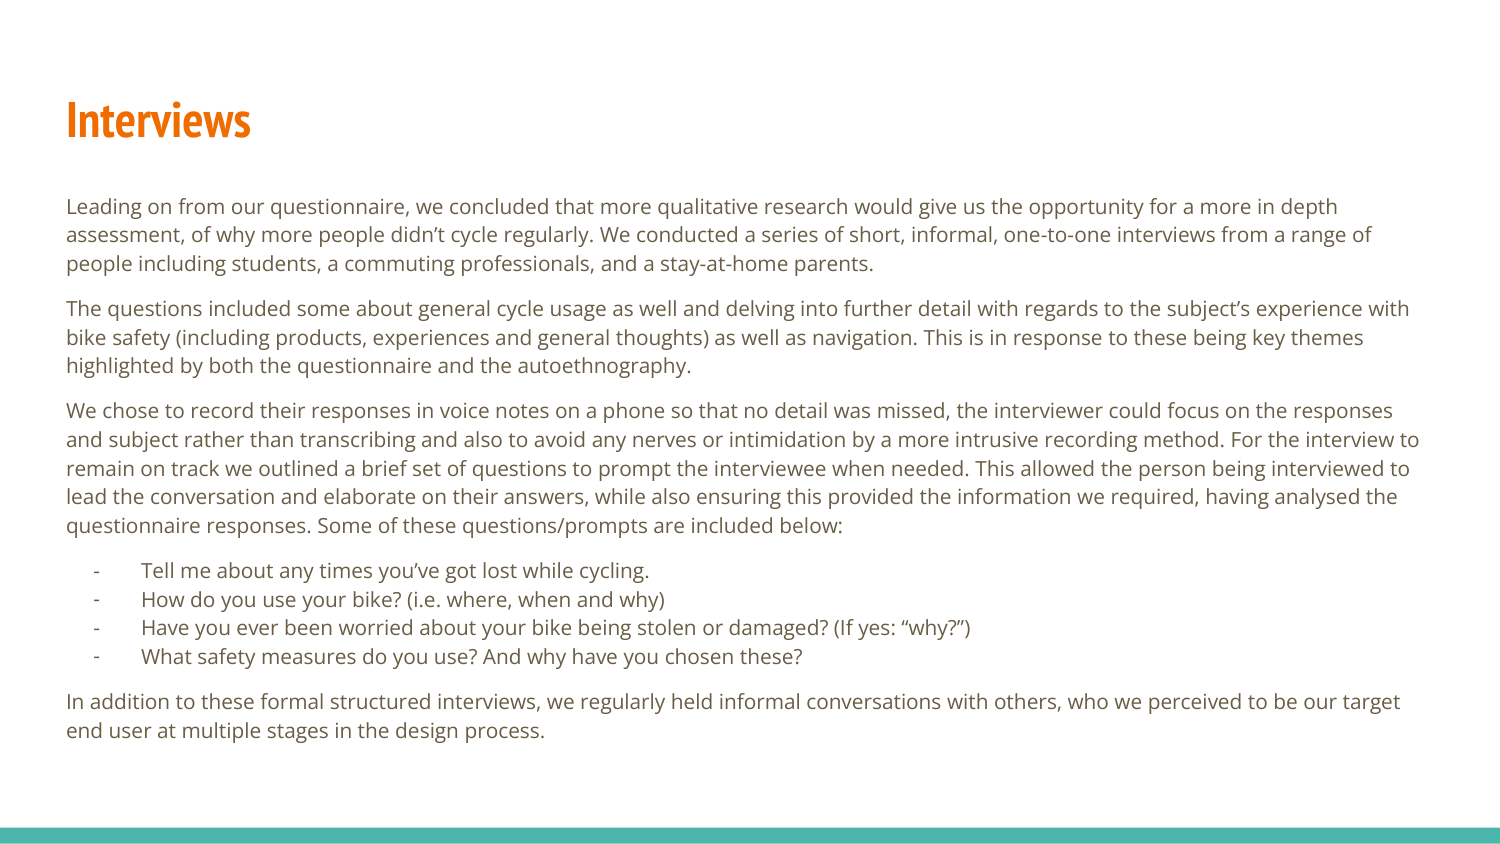

# Interviews
Leading on from our questionnaire, we concluded that more qualitative research would give us the opportunity for a more in depth assessment, of why more people didn’t cycle regularly. We conducted a series of short, informal, one-to-one interviews from a range of people including students, a commuting professionals, and a stay-at-home parents.
The questions included some about general cycle usage as well and delving into further detail with regards to the subject’s experience with bike safety (including products, experiences and general thoughts) as well as navigation. This is in response to these being key themes highlighted by both the questionnaire and the autoethnography.
We chose to record their responses in voice notes on a phone so that no detail was missed, the interviewer could focus on the responses and subject rather than transcribing and also to avoid any nerves or intimidation by a more intrusive recording method. For the interview to remain on track we outlined a brief set of questions to prompt the interviewee when needed. This allowed the person being interviewed to lead the conversation and elaborate on their answers, while also ensuring this provided the information we required, having analysed the questionnaire responses. Some of these questions/prompts are included below:
Tell me about any times you’ve got lost while cycling.
How do you use your bike? (i.e. where, when and why)
Have you ever been worried about your bike being stolen or damaged? (If yes: “why?”)
What safety measures do you use? And why have you chosen these?
In addition to these formal structured interviews, we regularly held informal conversations with others, who we perceived to be our target end user at multiple stages in the design process.